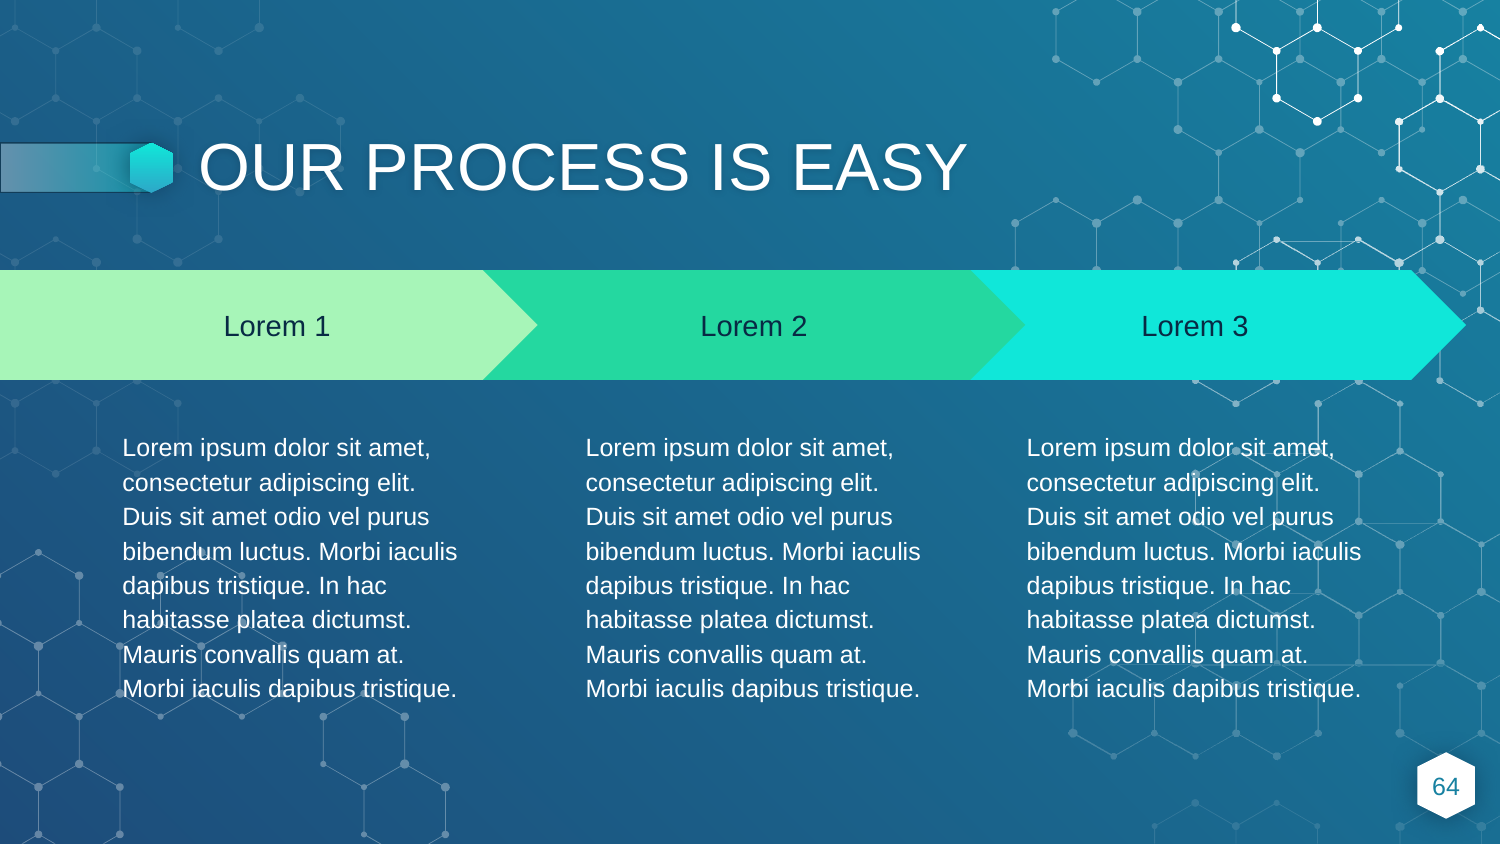

# OUR PROCESS IS EASY
Lorem 2
Lorem ipsum dolor sit amet, consectetur adipiscing elit. Duis sit amet odio vel purus bibendum luctus. Morbi iaculis dapibus tristique. In hac habitasse platea dictumst. Mauris convallis quam at. Morbi iaculis dapibus tristique.
Lorem 3
Lorem ipsum dolor sit amet, consectetur adipiscing elit. Duis sit amet odio vel purus bibendum luctus. Morbi iaculis dapibus tristique. In hac habitasse platea dictumst. Mauris convallis quam at. Morbi iaculis dapibus tristique.
Lorem 1
Lorem ipsum dolor sit amet, consectetur adipiscing elit. Duis sit amet odio vel purus bibendum luctus. Morbi iaculis dapibus tristique. In hac habitasse platea dictumst. Mauris convallis quam at. Morbi iaculis dapibus tristique.
64